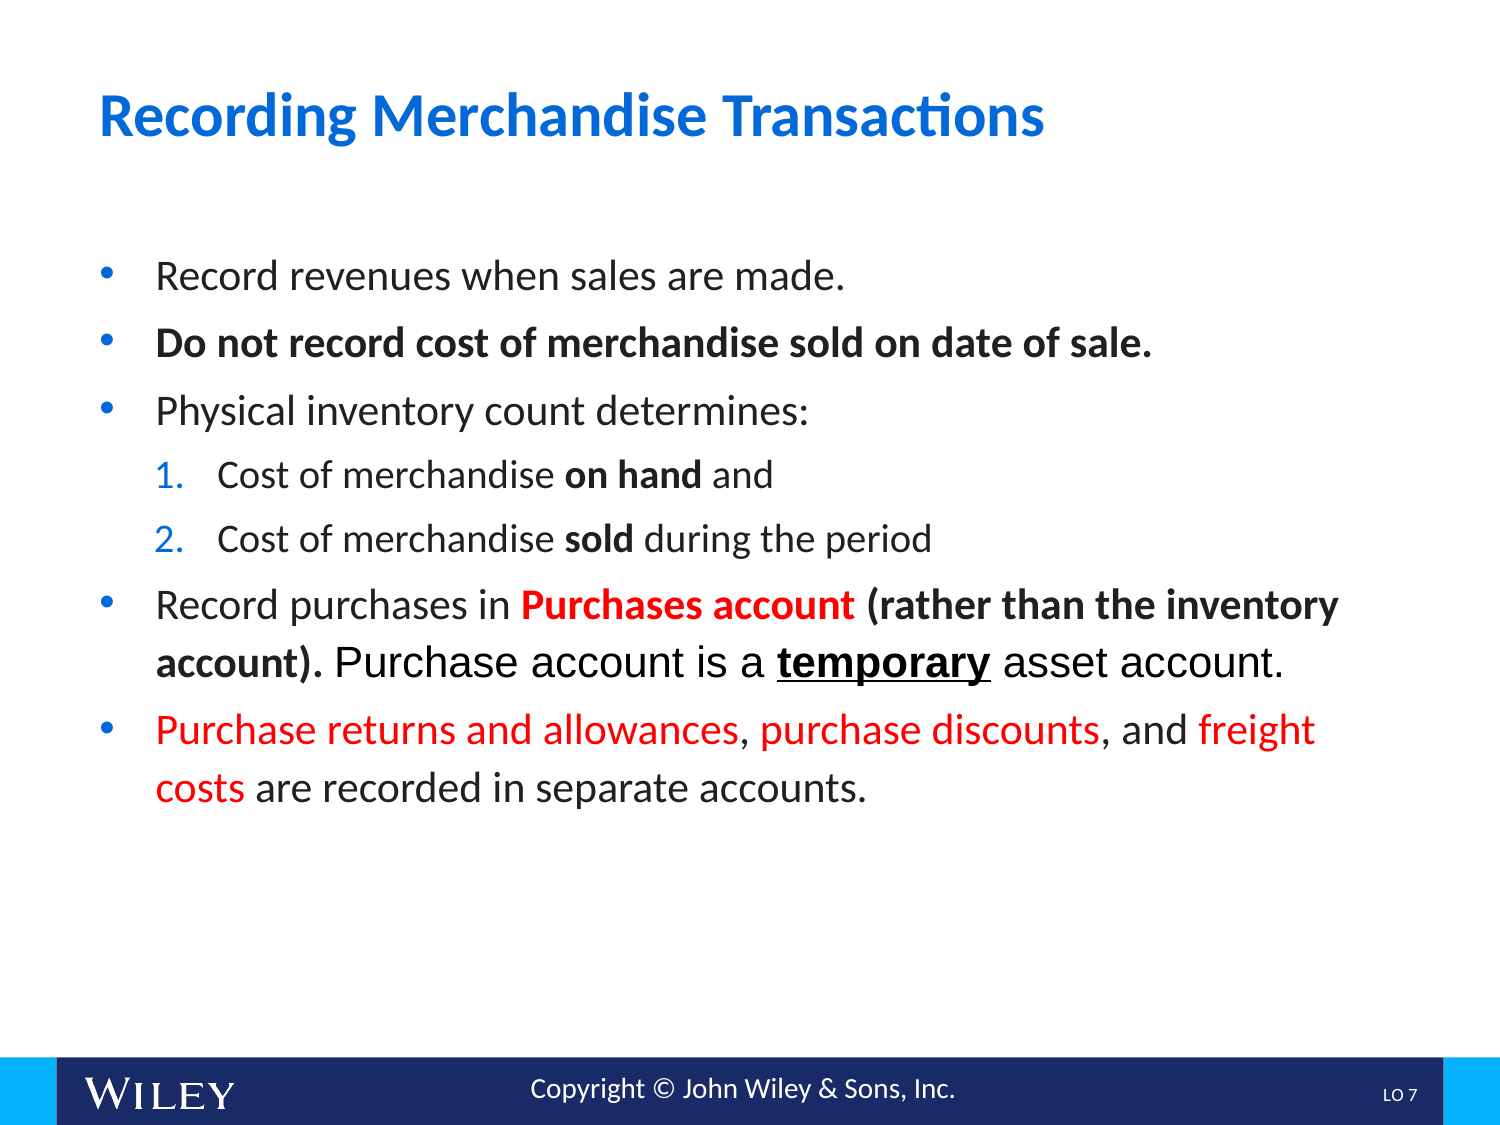

# Recording Merchandise Transactions
Record revenues when sales are made.
Do not record cost of merchandise sold on date of sale.
Physical inventory count determines:
Cost of merchandise on hand and
Cost of merchandise sold during the period
Record purchases in Purchases account (rather than the inventory account). Purchase account is a temporary asset account.
Purchase returns and allowances, purchase discounts, and freight costs are recorded in separate accounts.
L O 7